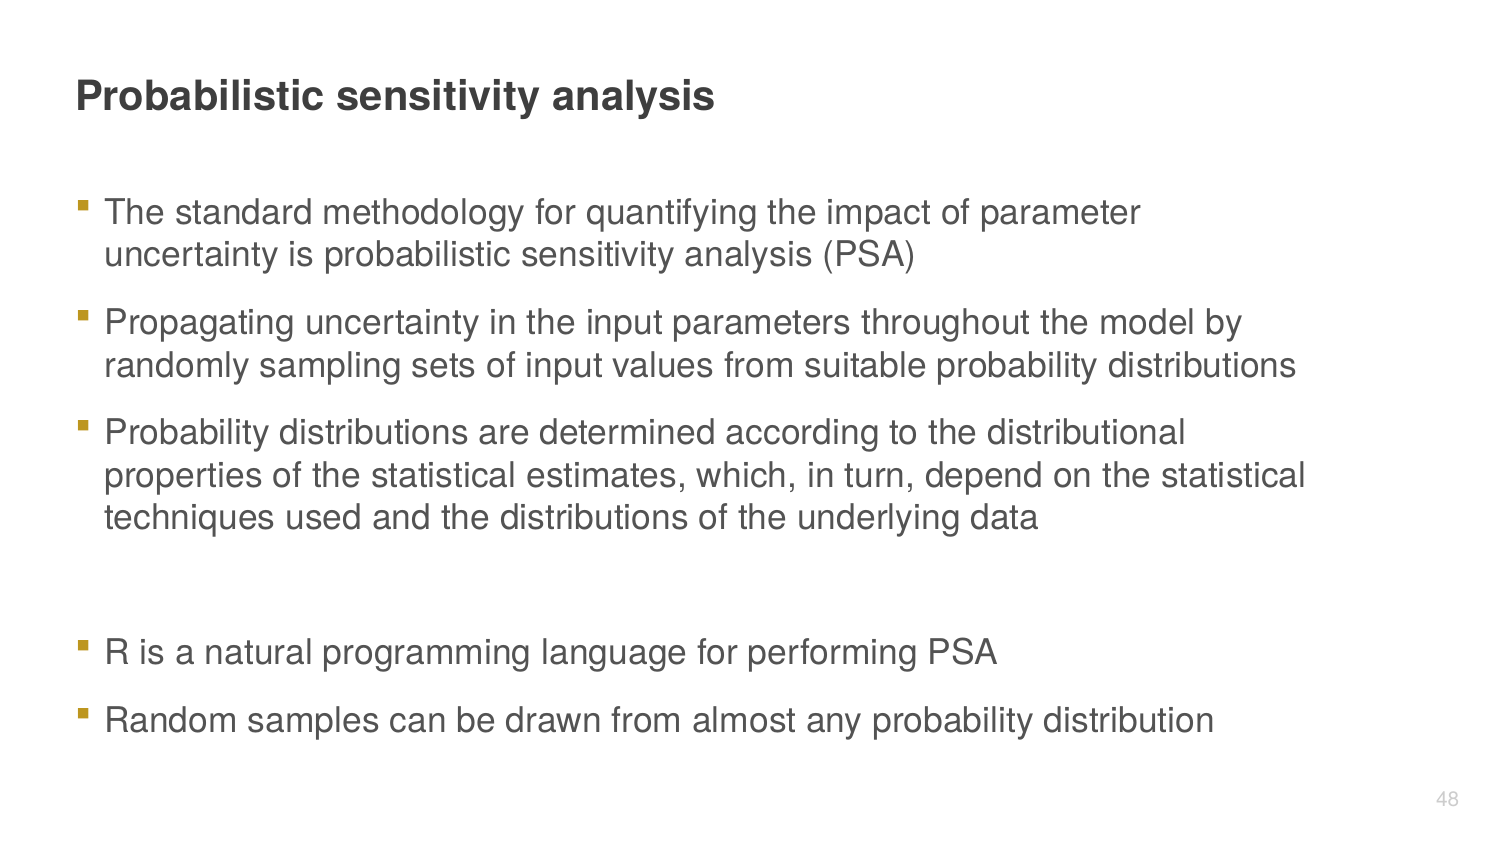

# Probabilistic sensitivity analysis
The standard methodology for quantifying the impact of parameter uncertainty is probabilistic sensitivity analysis (PSA)
Propagating uncertainty in the input parameters throughout the model by randomly sampling sets of input values from suitable probability distributions
Probability distributions are determined according to the distributional properties of the statistical estimates, which, in turn, depend on the statistical techniques used and the distributions of the underlying data

R is a natural programming language for performing PSA
Random samples can be drawn from almost any probability distribution
48